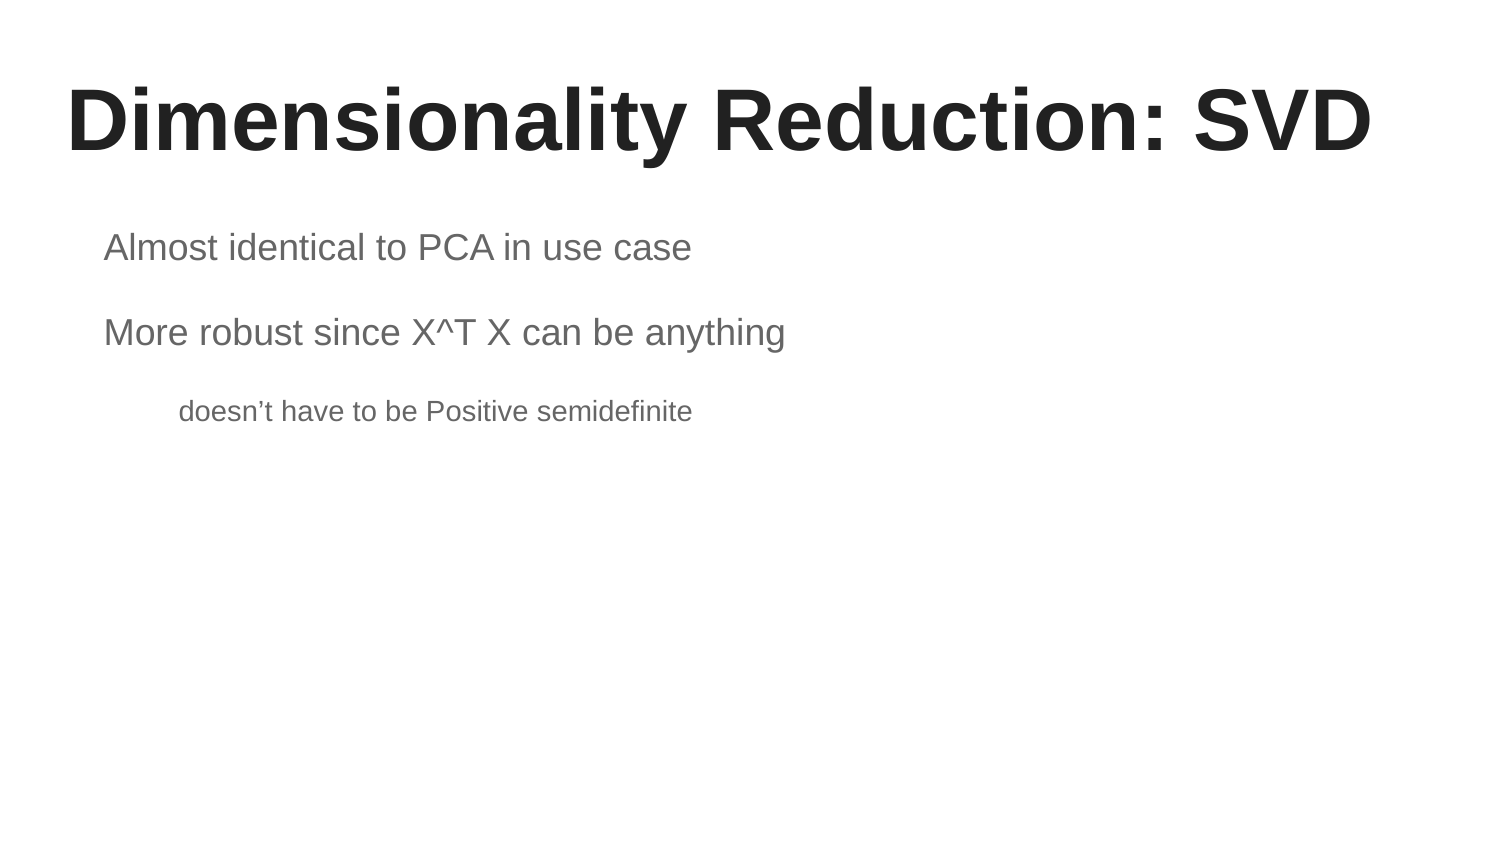

# Dimensionality Reduction: SVD
Almost identical to PCA in use case
More robust since X^T X can be anything
doesn’t have to be Positive semidefinite